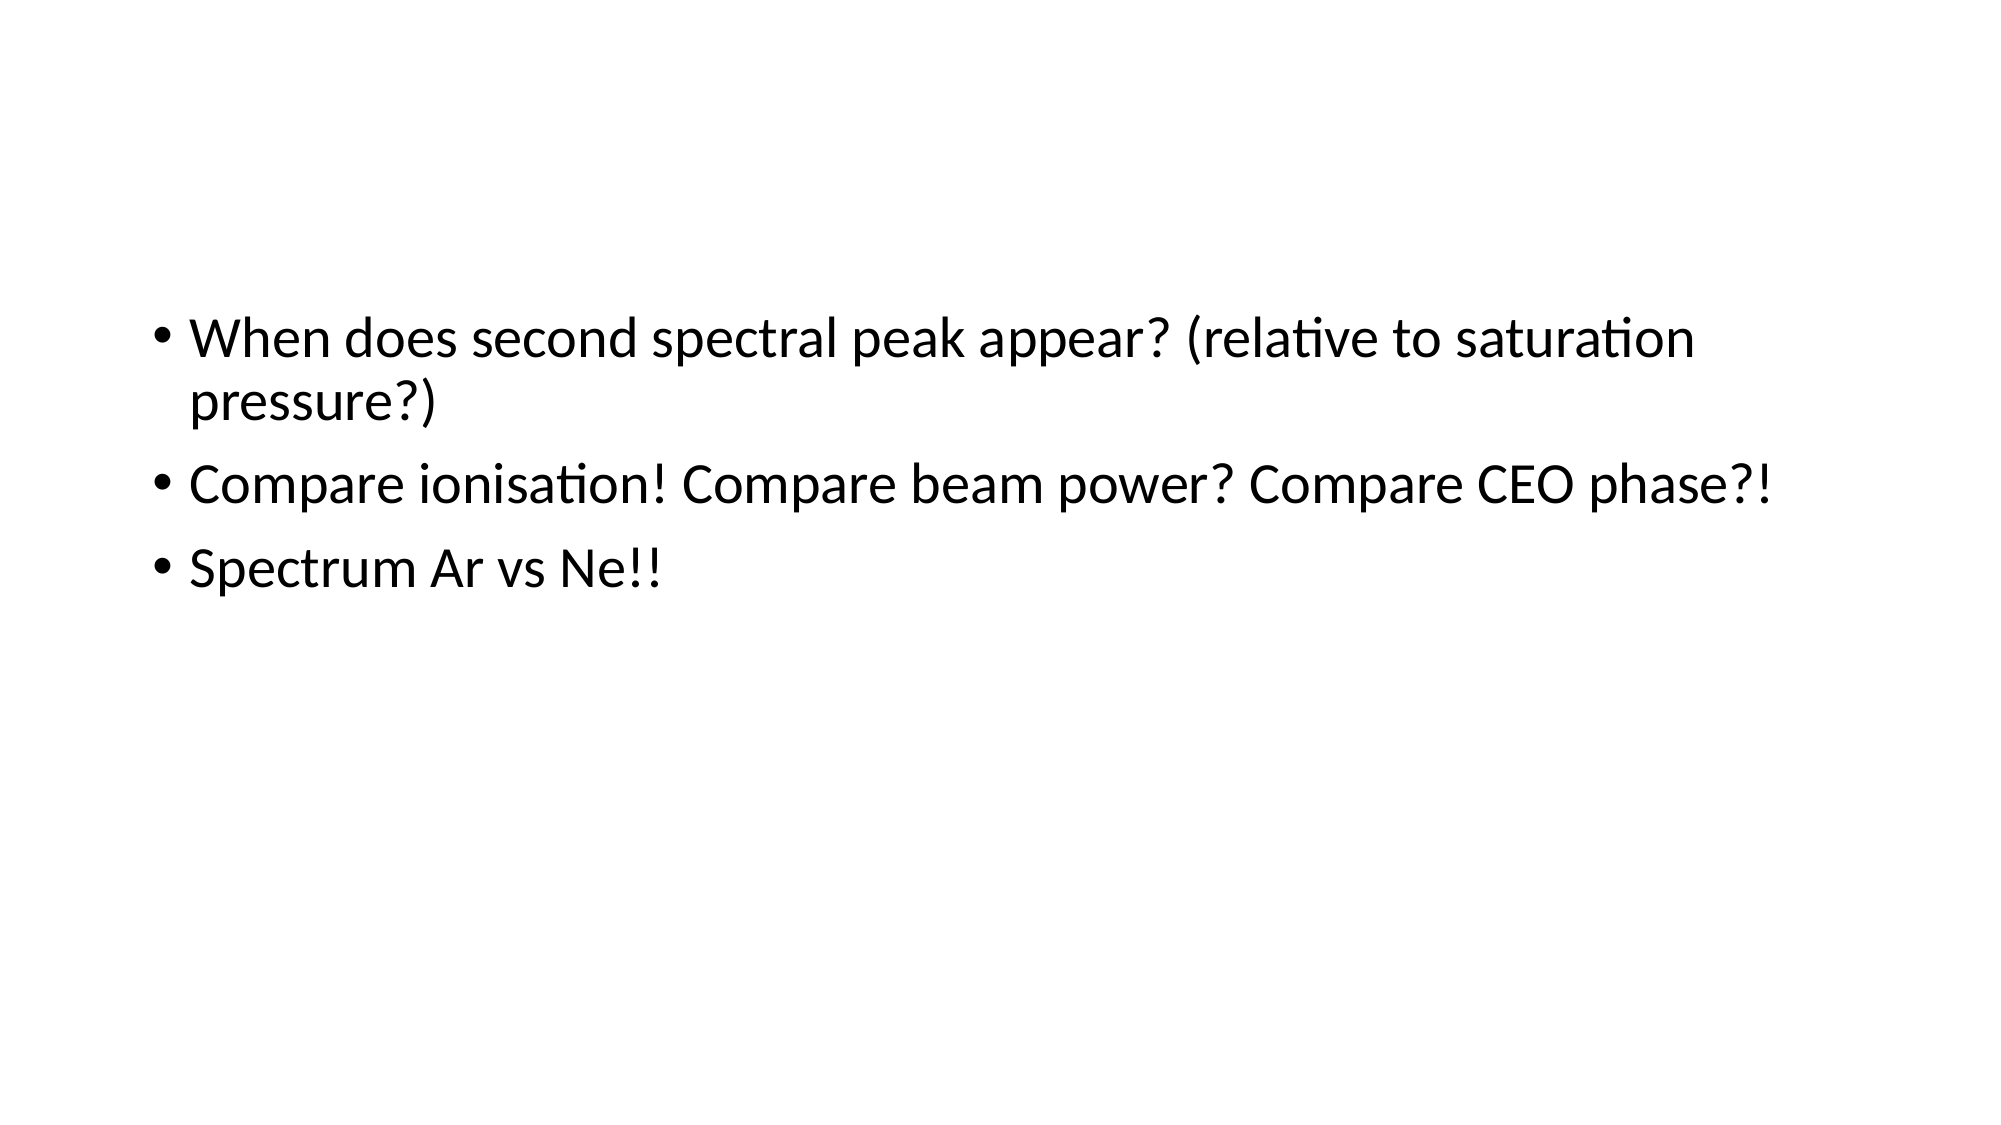

#
When does second spectral peak appear? (relative to saturation pressure?)
Compare ionisation! Compare beam power? Compare CEO phase?!
Spectrum Ar vs Ne!!